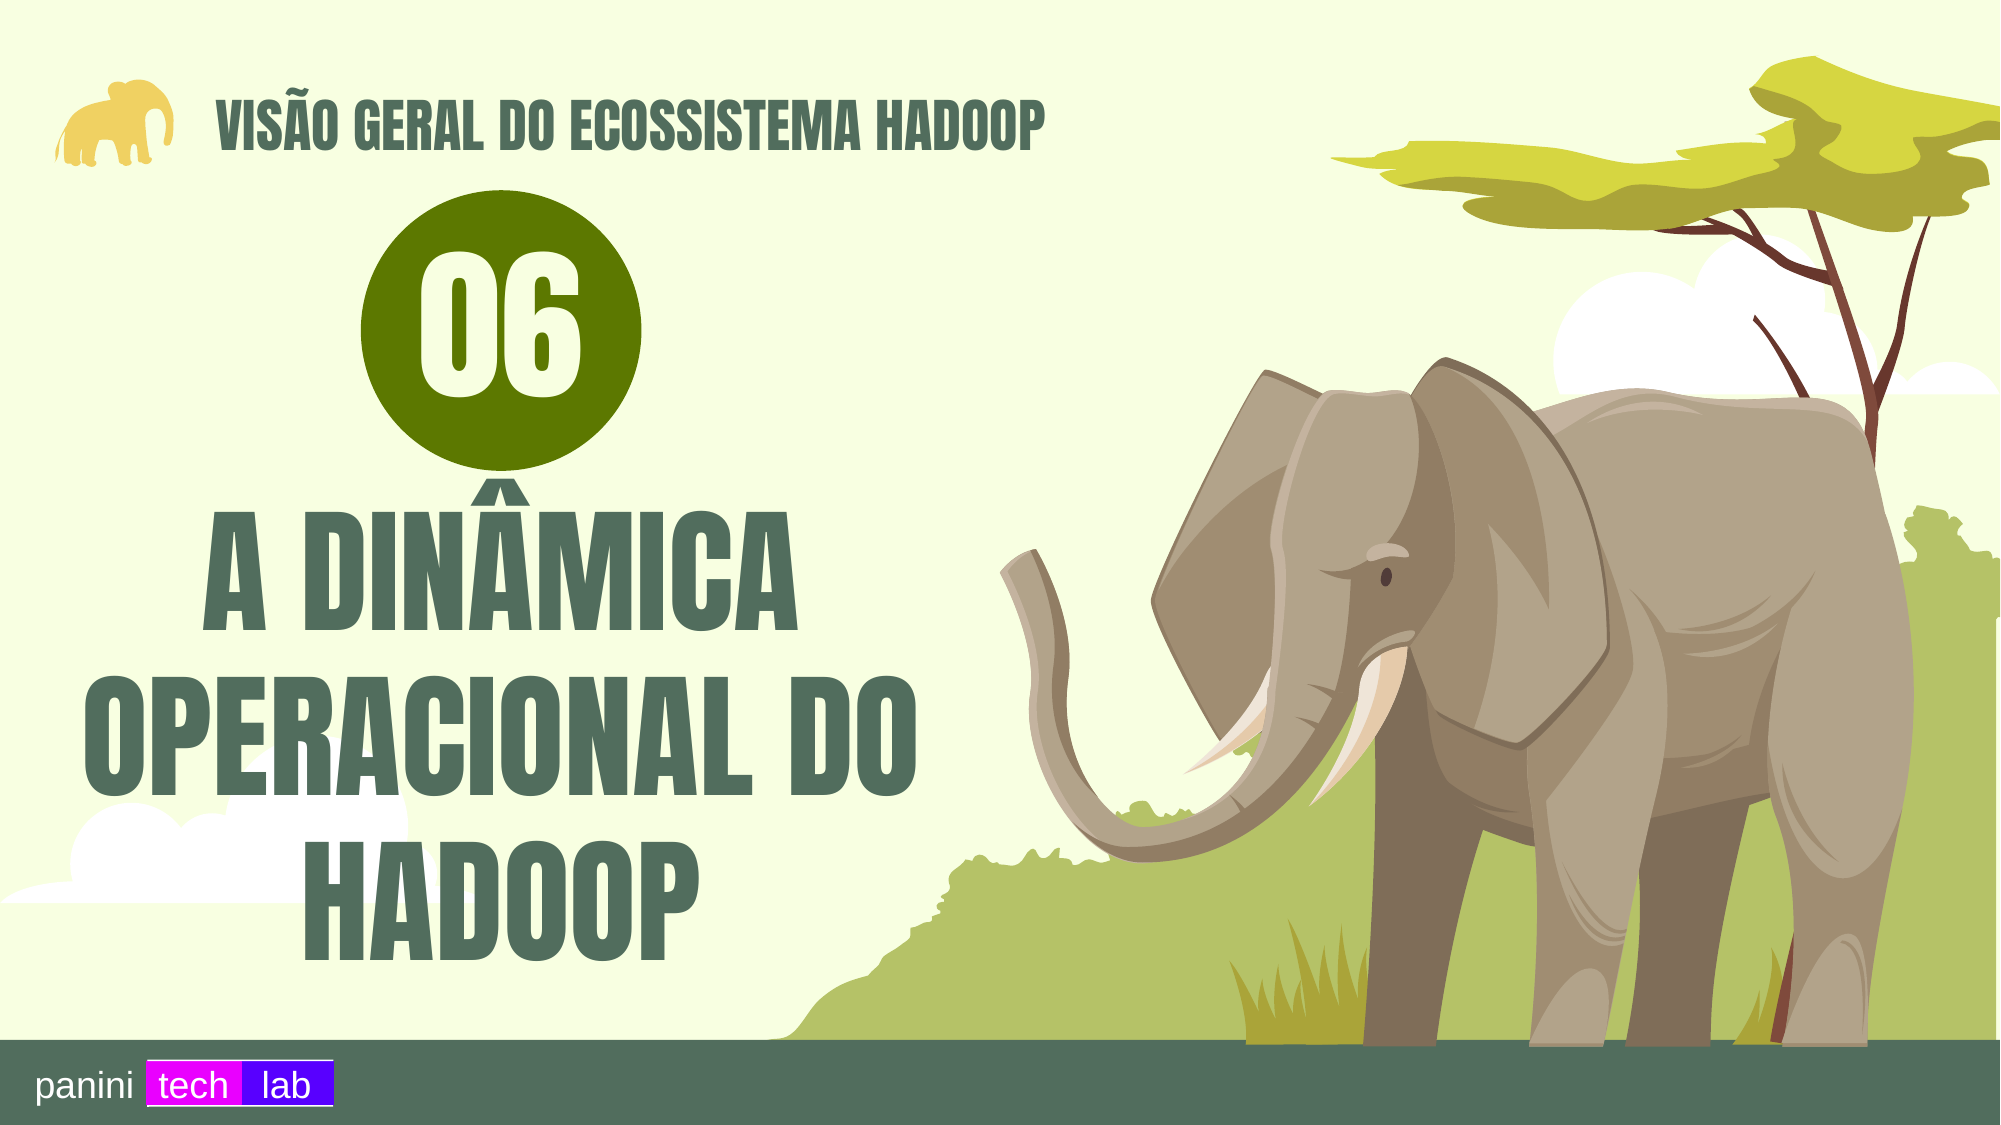

VISÃO GERAL DO ECOSSISTEMA HADOOP

06
# A DINÂMICA OPERACIONAL DO HADOOP

panini
tech
lab